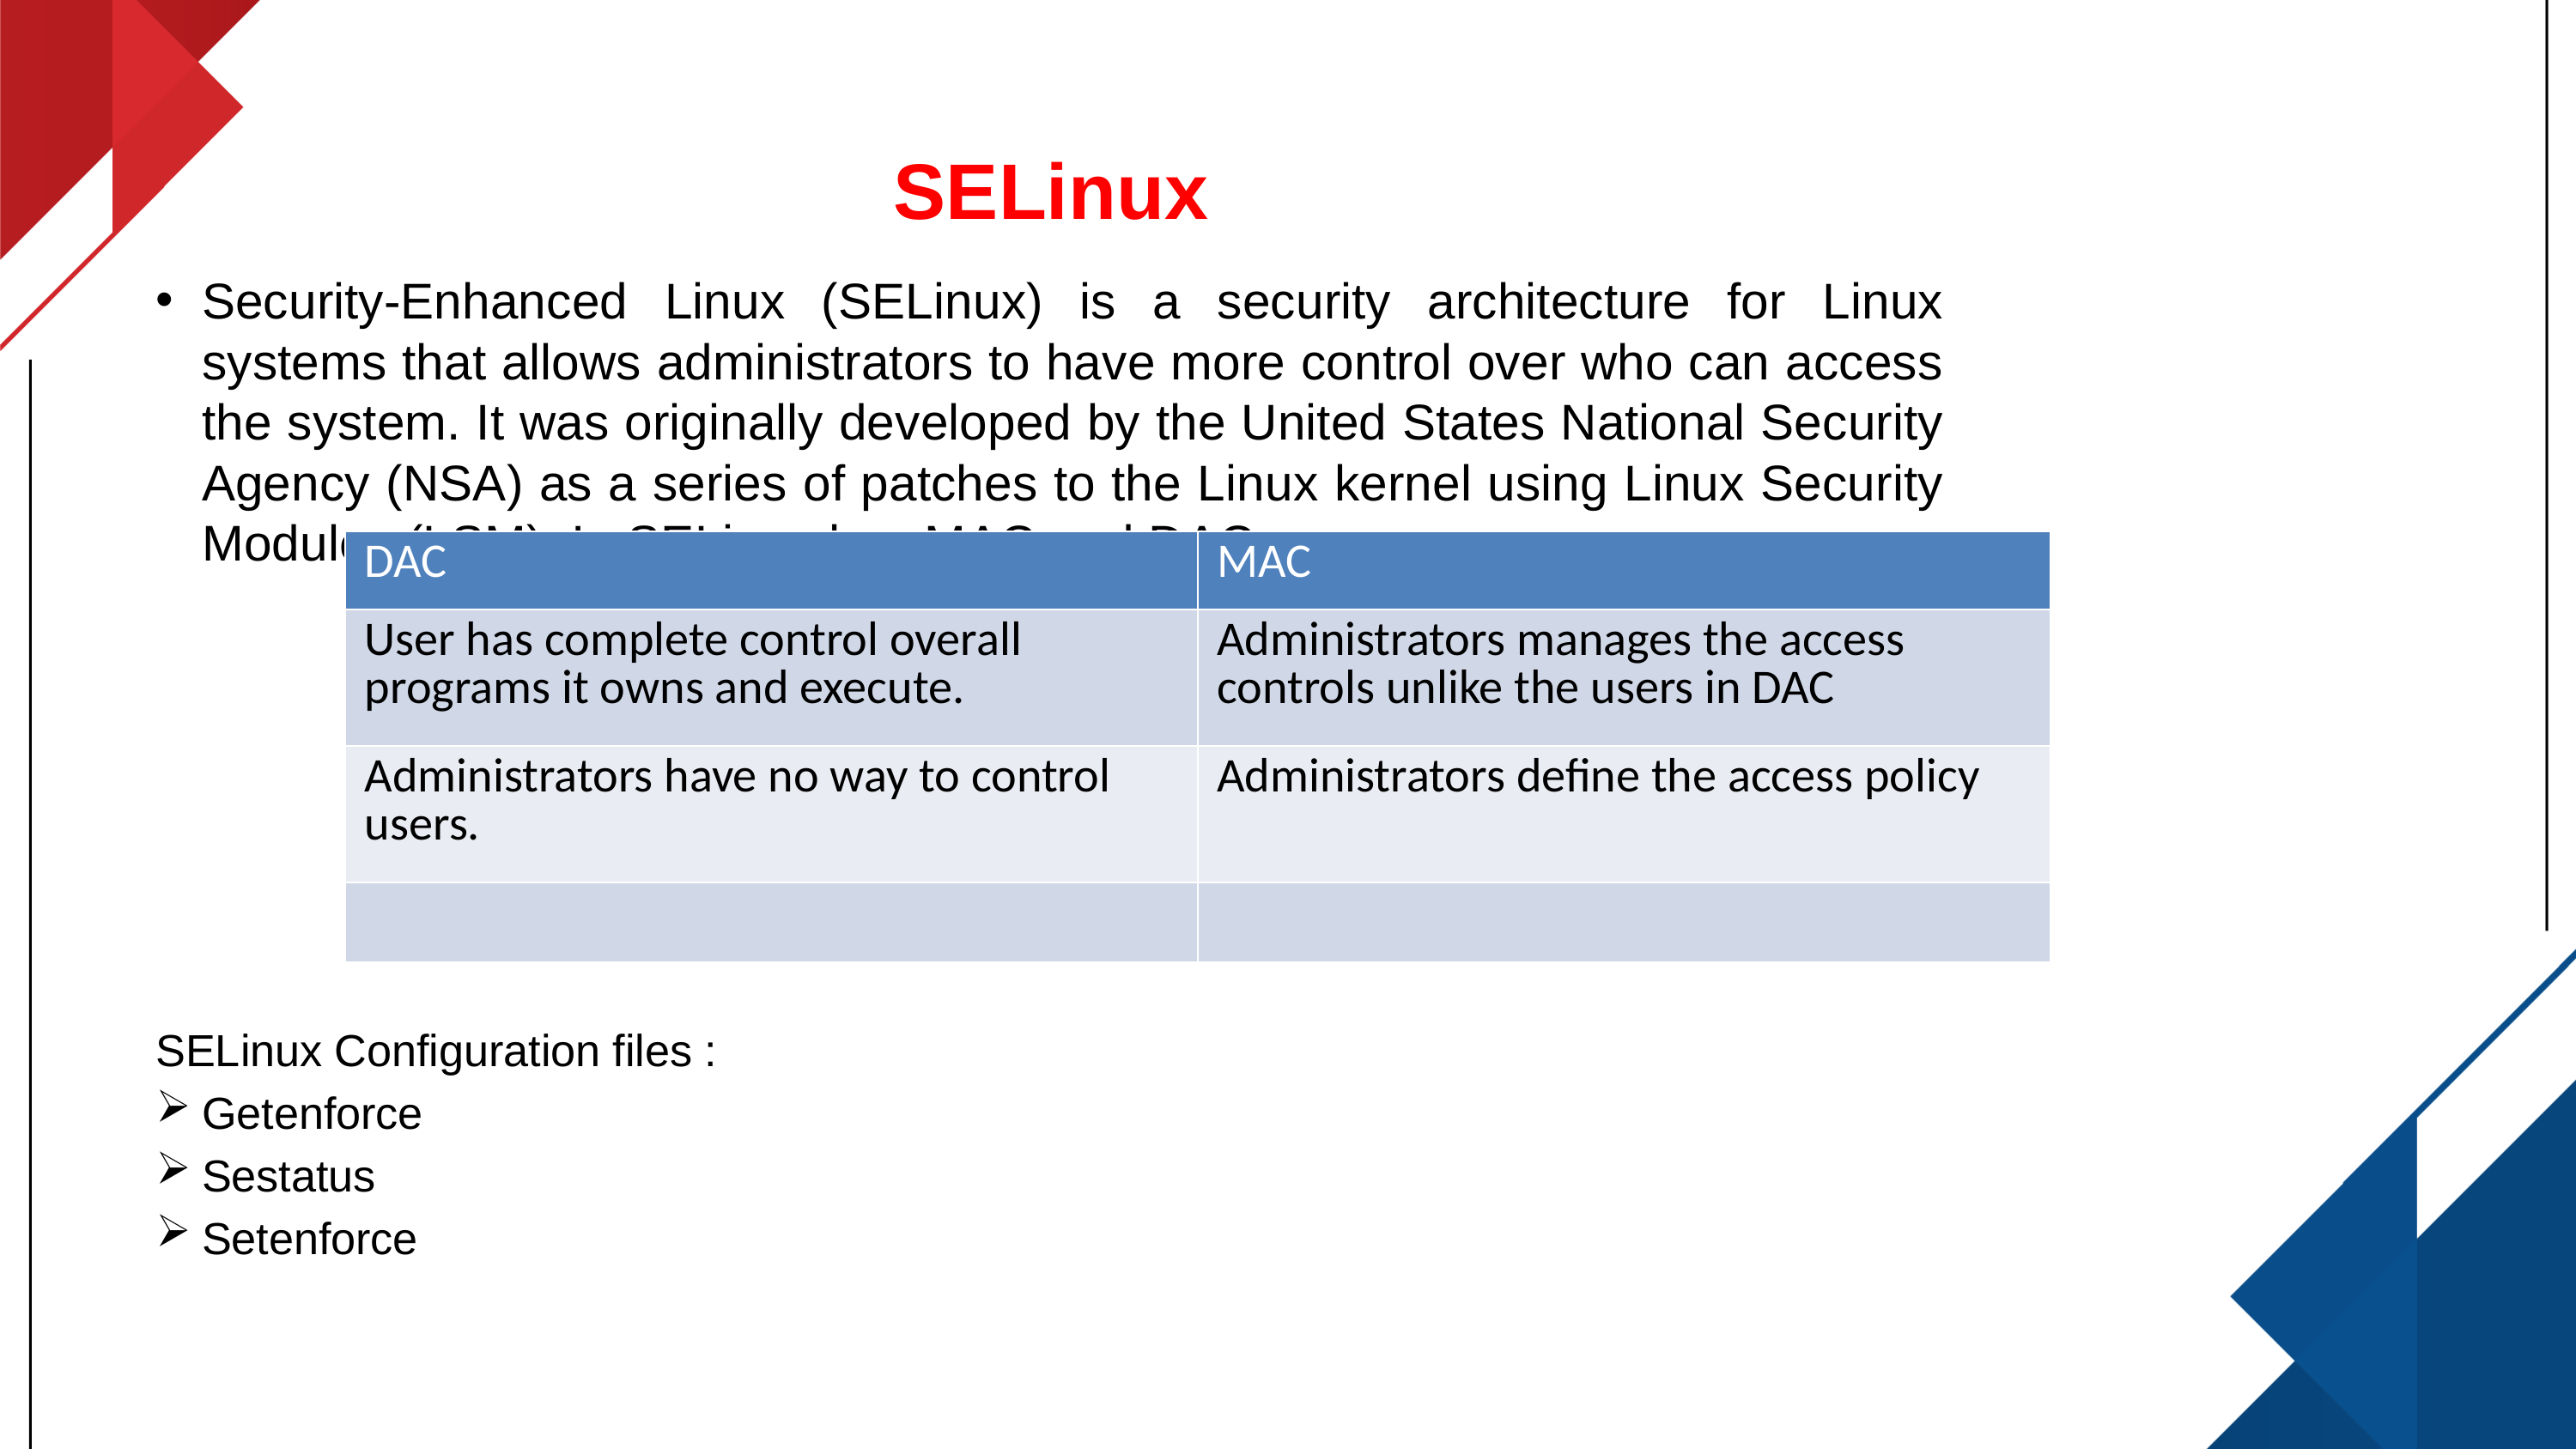

# SELinux
Security-Enhanced Linux (SELinux) is a security architecture for Linux systems that allows administrators to have more control over who can access the system. It was originally developed by the United States National Security Agency (NSA) as a series of patches to the Linux kernel using Linux Security Modules (LSM). In SELinux has MAC and DAC

SELinux Configuration files :
Getenforce
Sestatus
Setenforce

| DAC | MAC |
| --- | --- |
| User has complete control overall programs it owns and execute. | Administrators manages the access controls unlike the users in DAC |
| Administrators have no way to control users. | Administrators define the access policy |
|  |  |